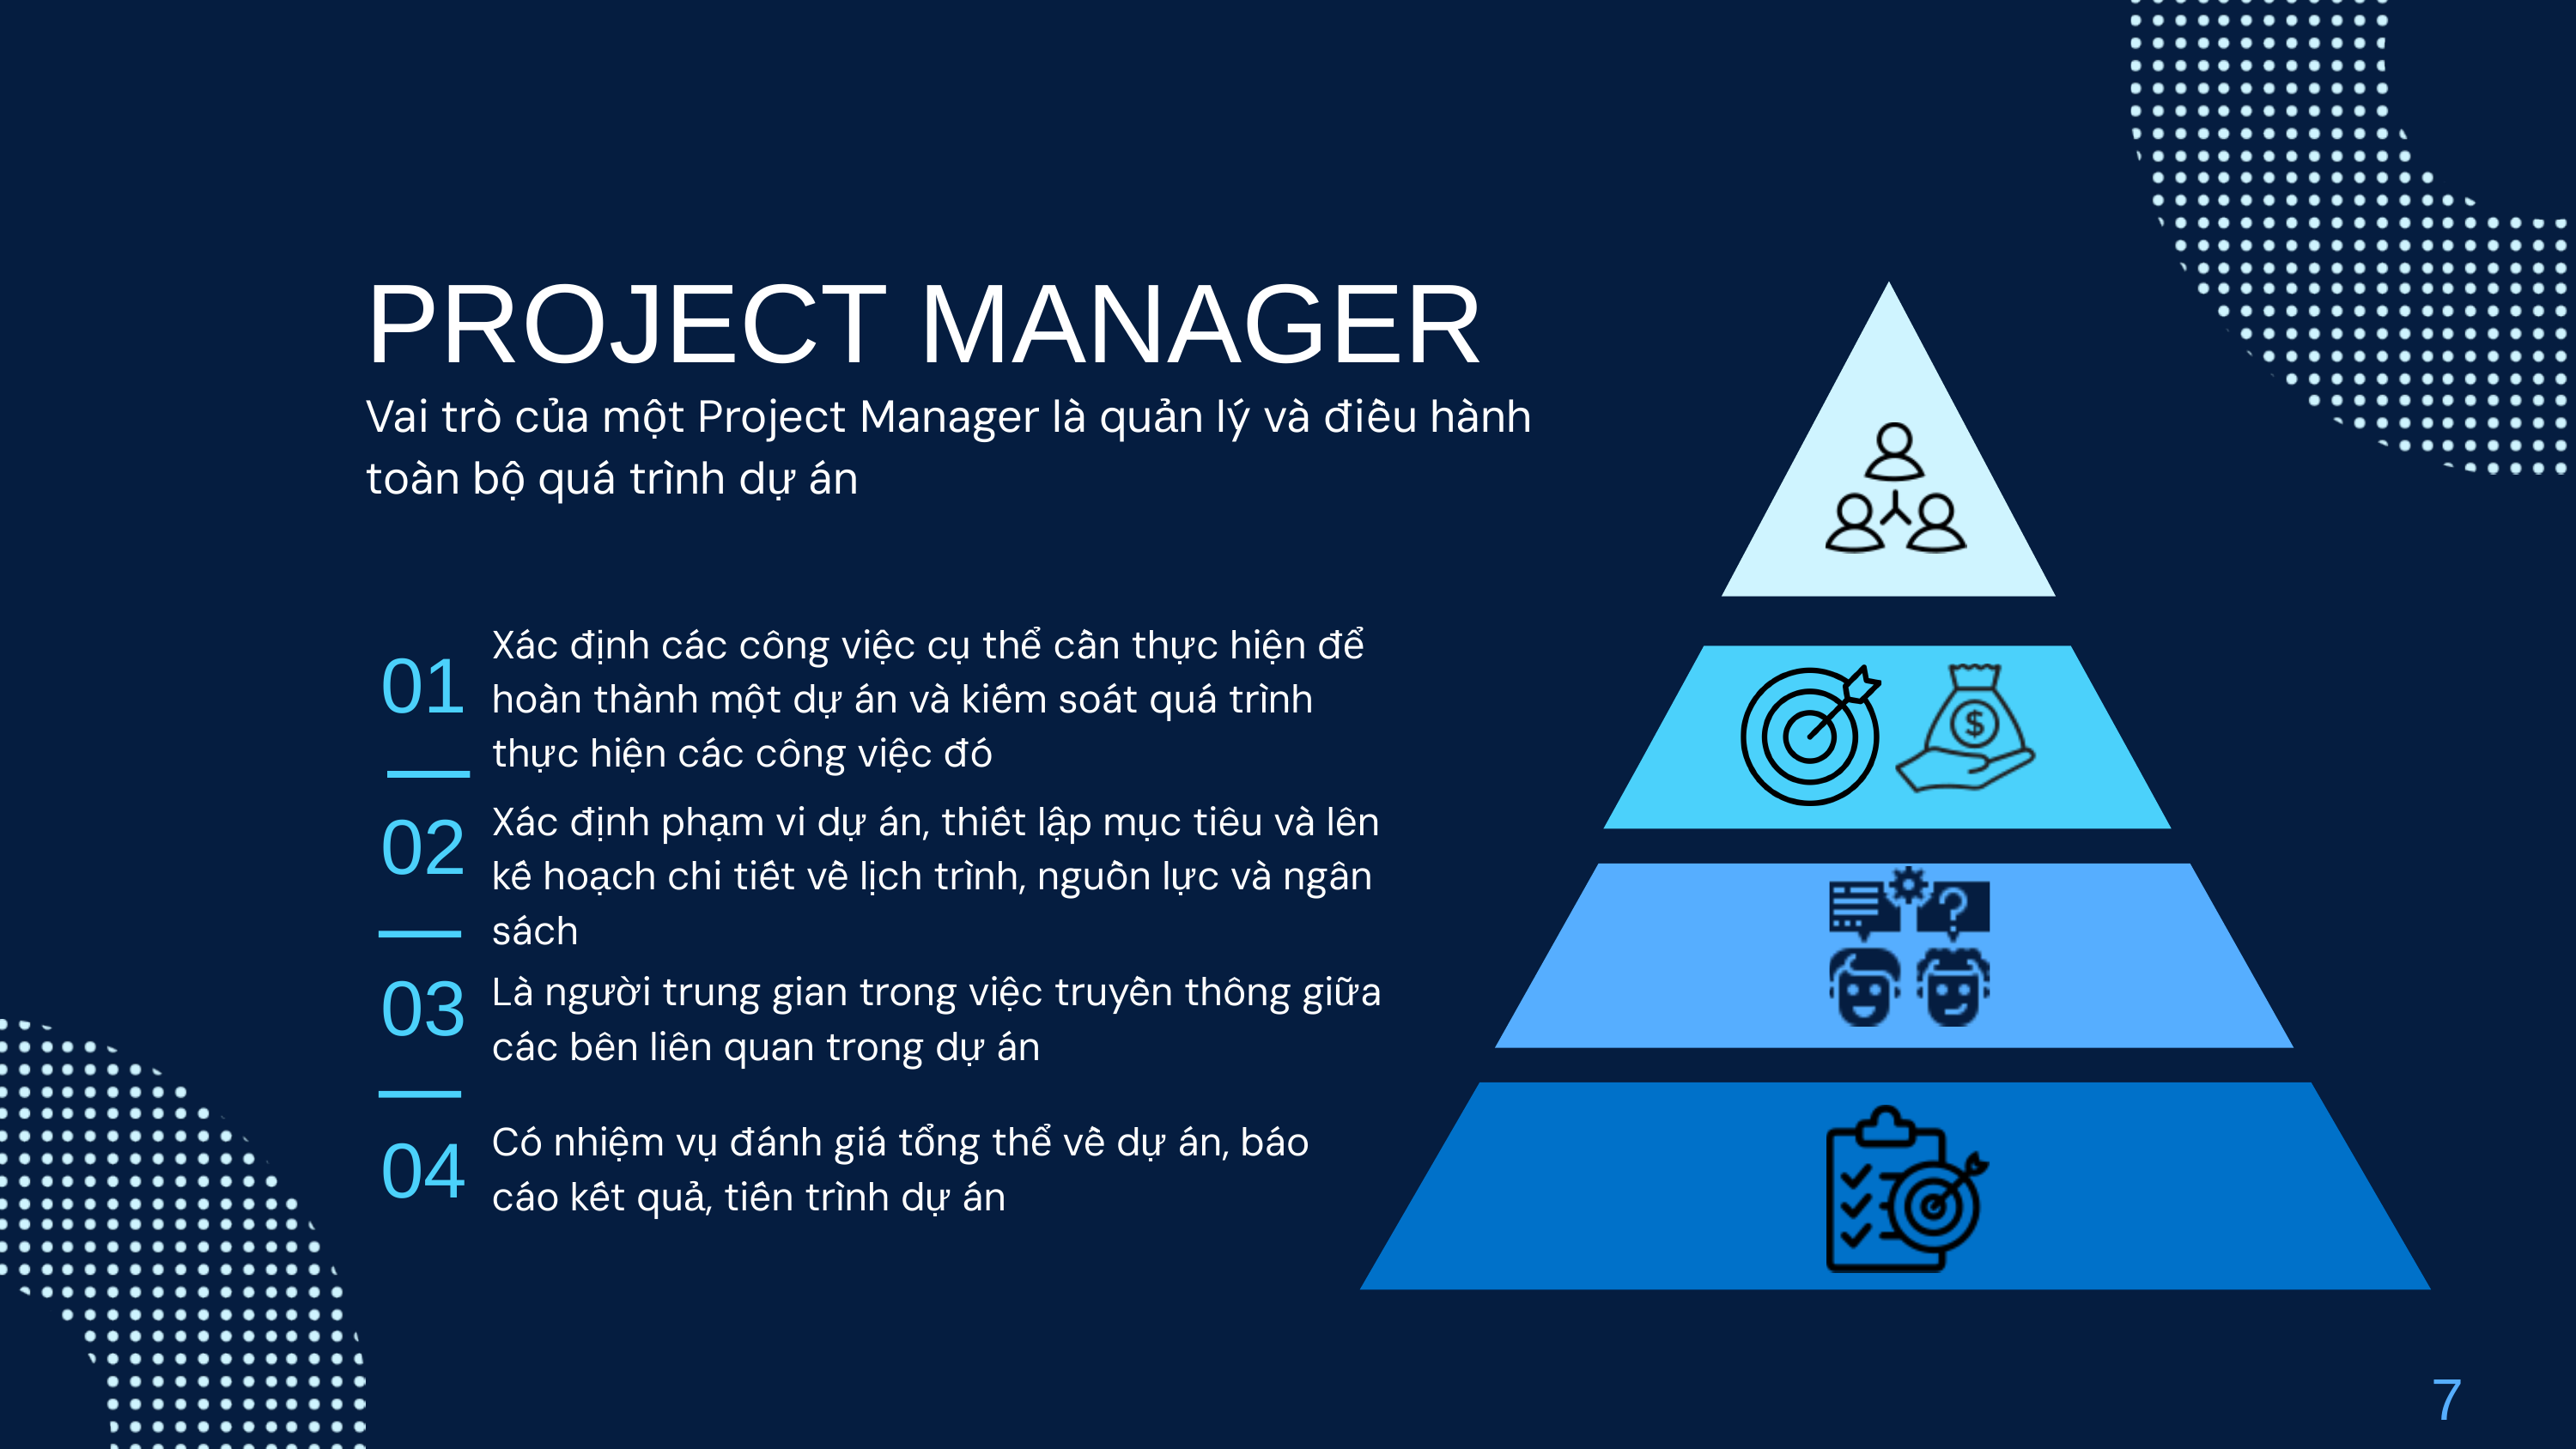

PROJECT MANAGER

Vai trò của một Project Manager là quản lý và điều hành toàn bộ quá trình dự án

Xác định các công việc cụ thể cần thực hiện để hoàn thành một dự án và kiếm soát quá trình thực hiện các công việc đó
01

02
Xác định phạm vi dự án, thiết lập mục tiêu và lên kế hoạch chi tiết về lịch trình, nguồn lực và ngân sách

03
Là người trung gian trong việc truyền thông giữa các bên liên quan trong dự án

04
Có nhiệm vụ đánh giá tổng thể về dự án, báo cáo kết quả, tiến trình dự án
7